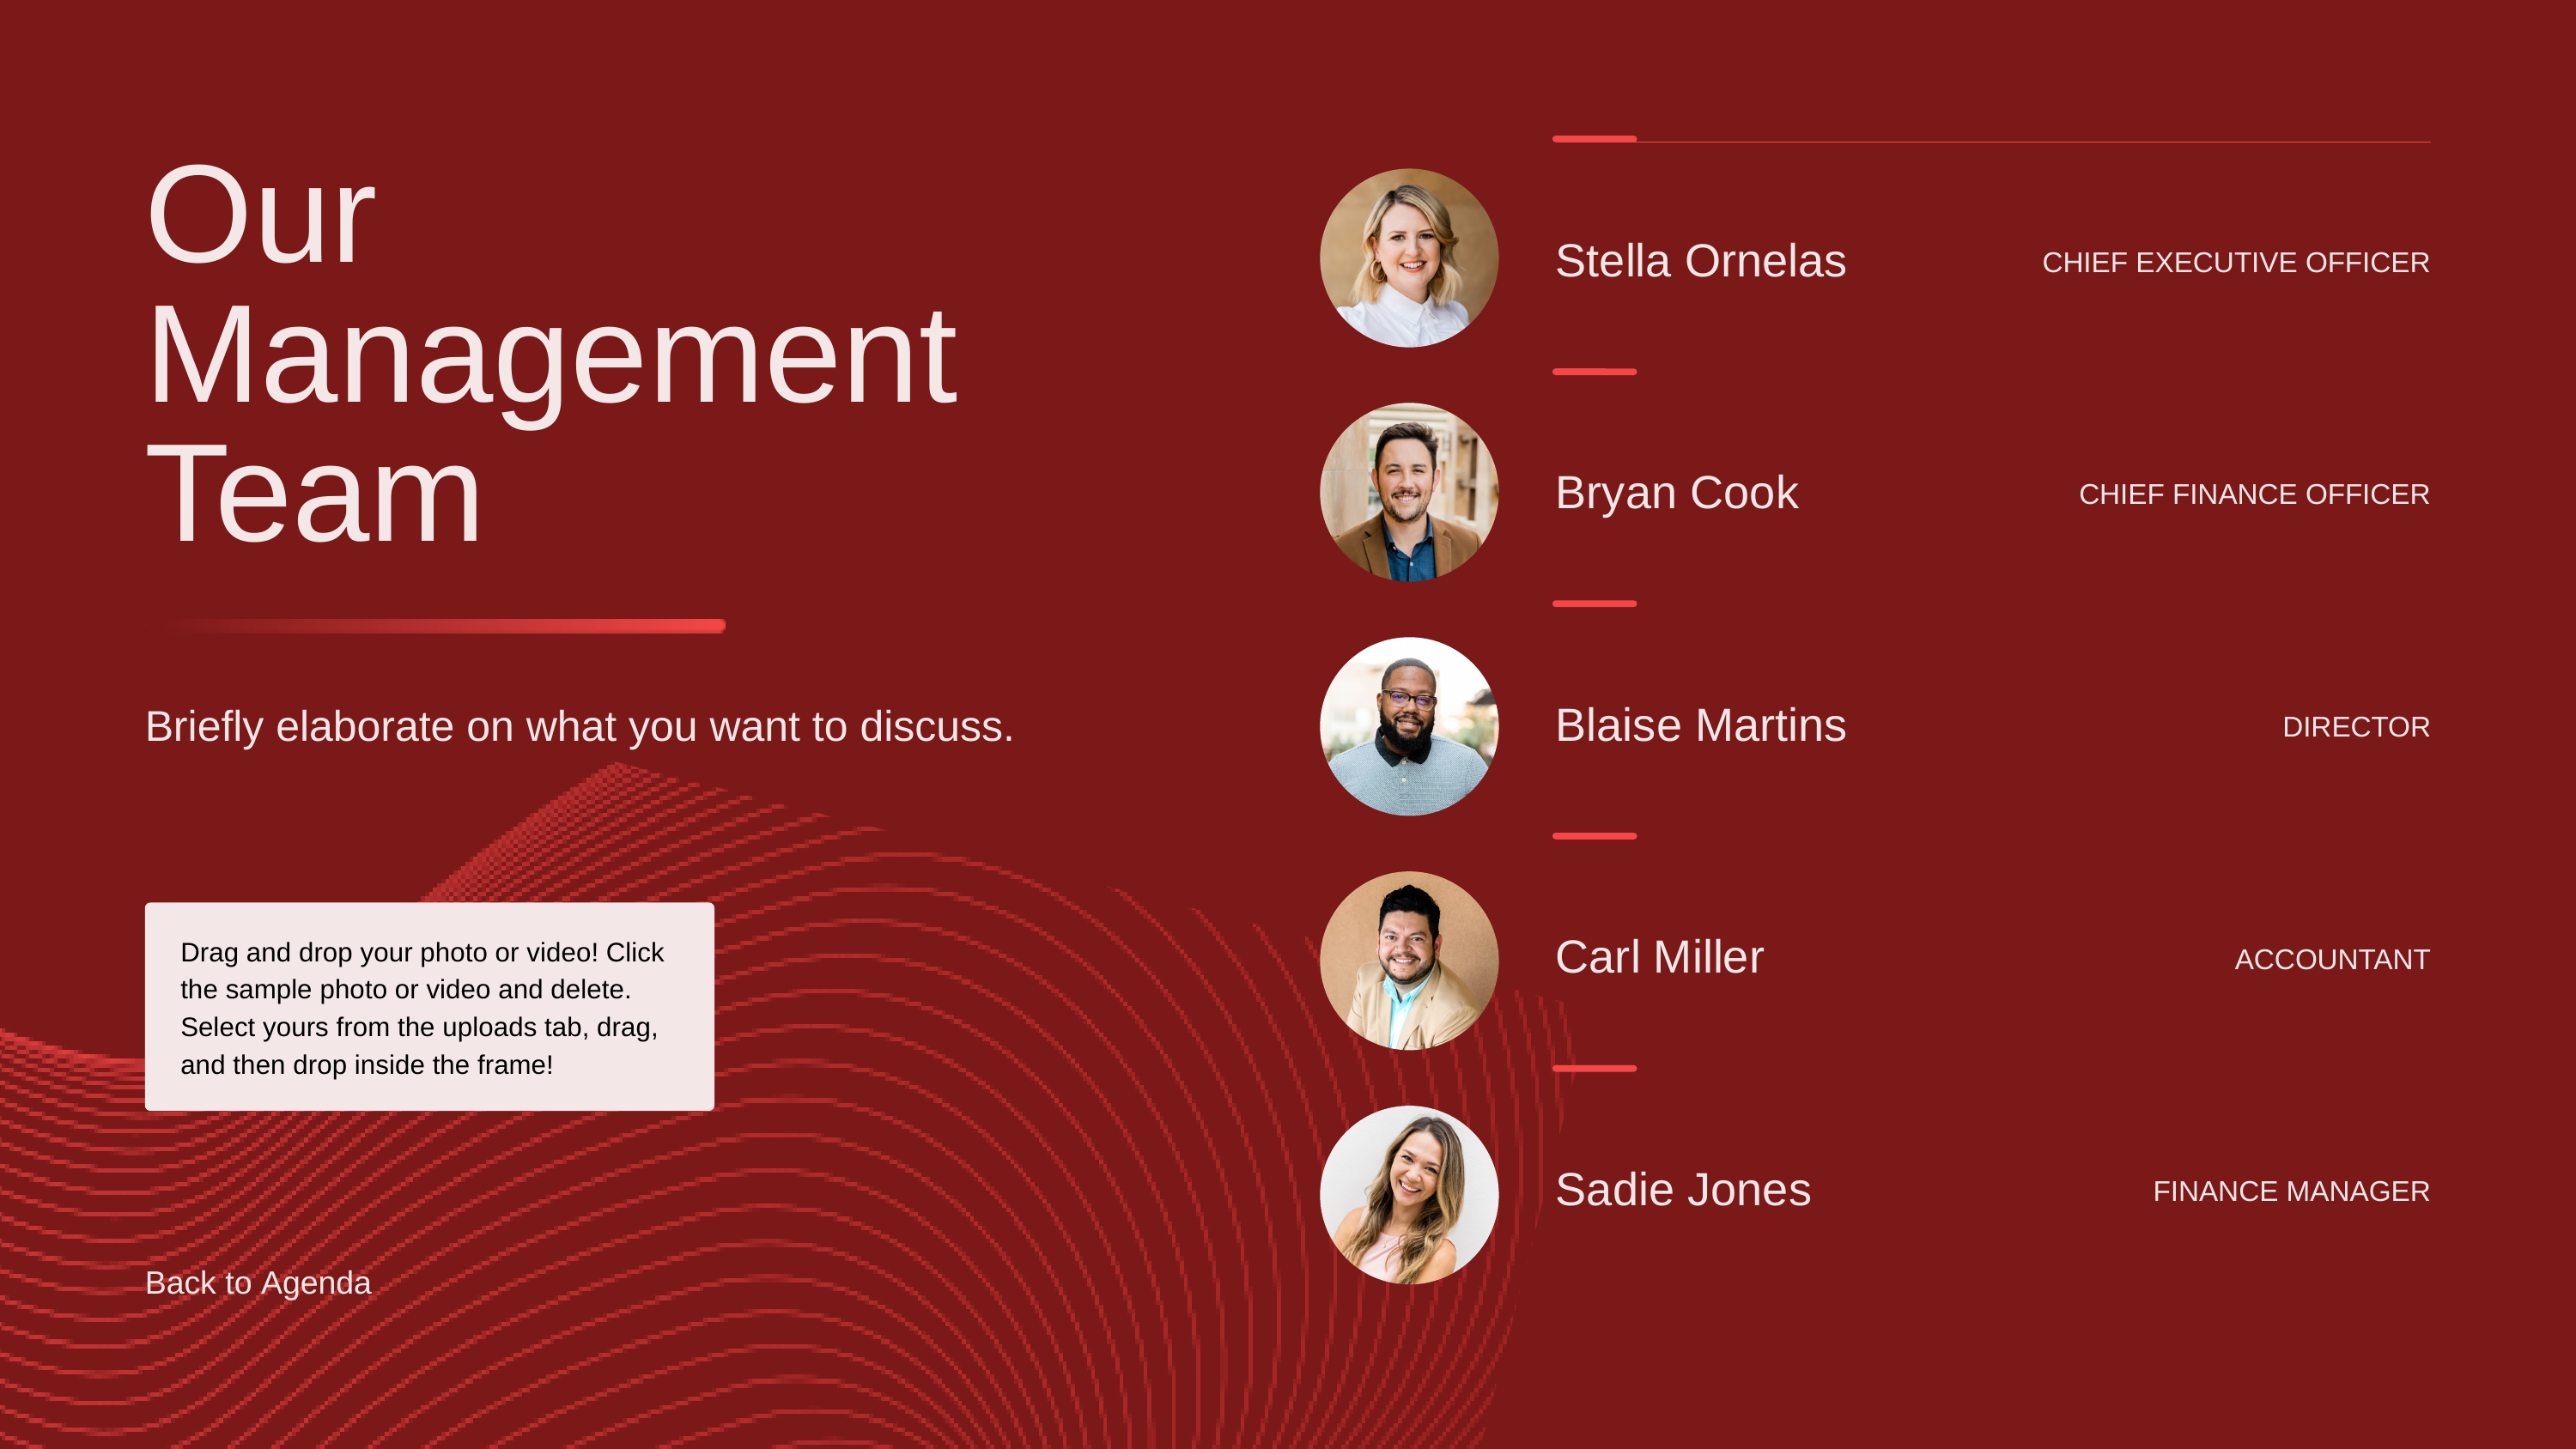

| Stella Ornelas | CHIEF EXECUTIVE OFFICER |
| --- | --- |
| Bryan Cook | CHIEF FINANCE OFFICER |
| Blaise Martins | DIRECTOR |
| Carl Miller | ACCOUNTANT |
| Sadie Jones | FINANCE MANAGER |
Our Management Team

Briefly elaborate on what you want to discuss.

Drag and drop your photo or video! Click the sample photo or video and delete. Select yours from the uploads tab, drag, and then drop inside the frame!

Back to Agenda